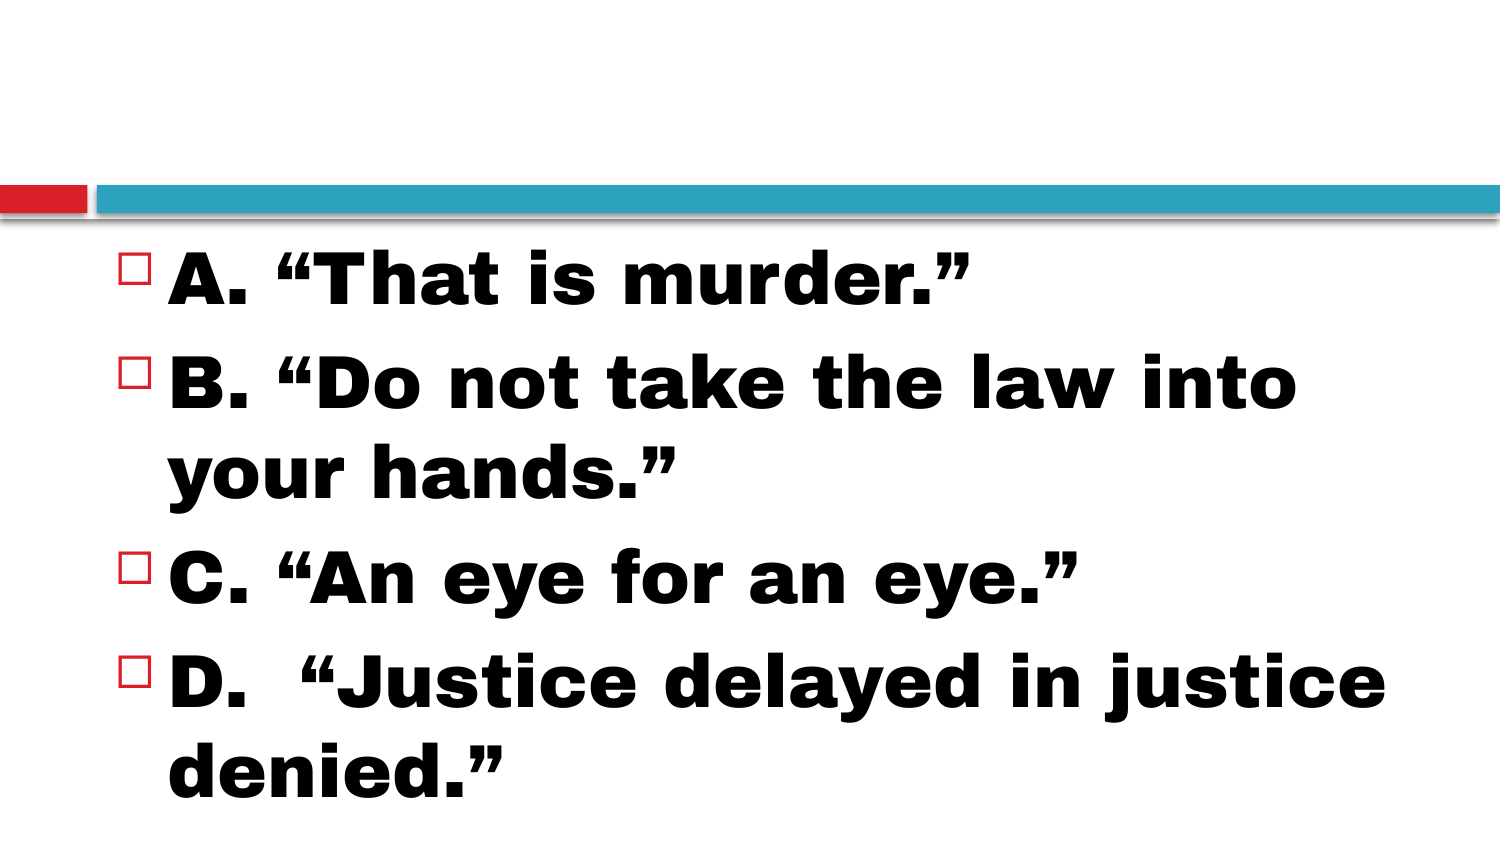

#
A. “That is murder.”
B. “Do not take the law into your hands.”
C. “An eye for an eye.”
D.  “Justice delayed in justice denied.”